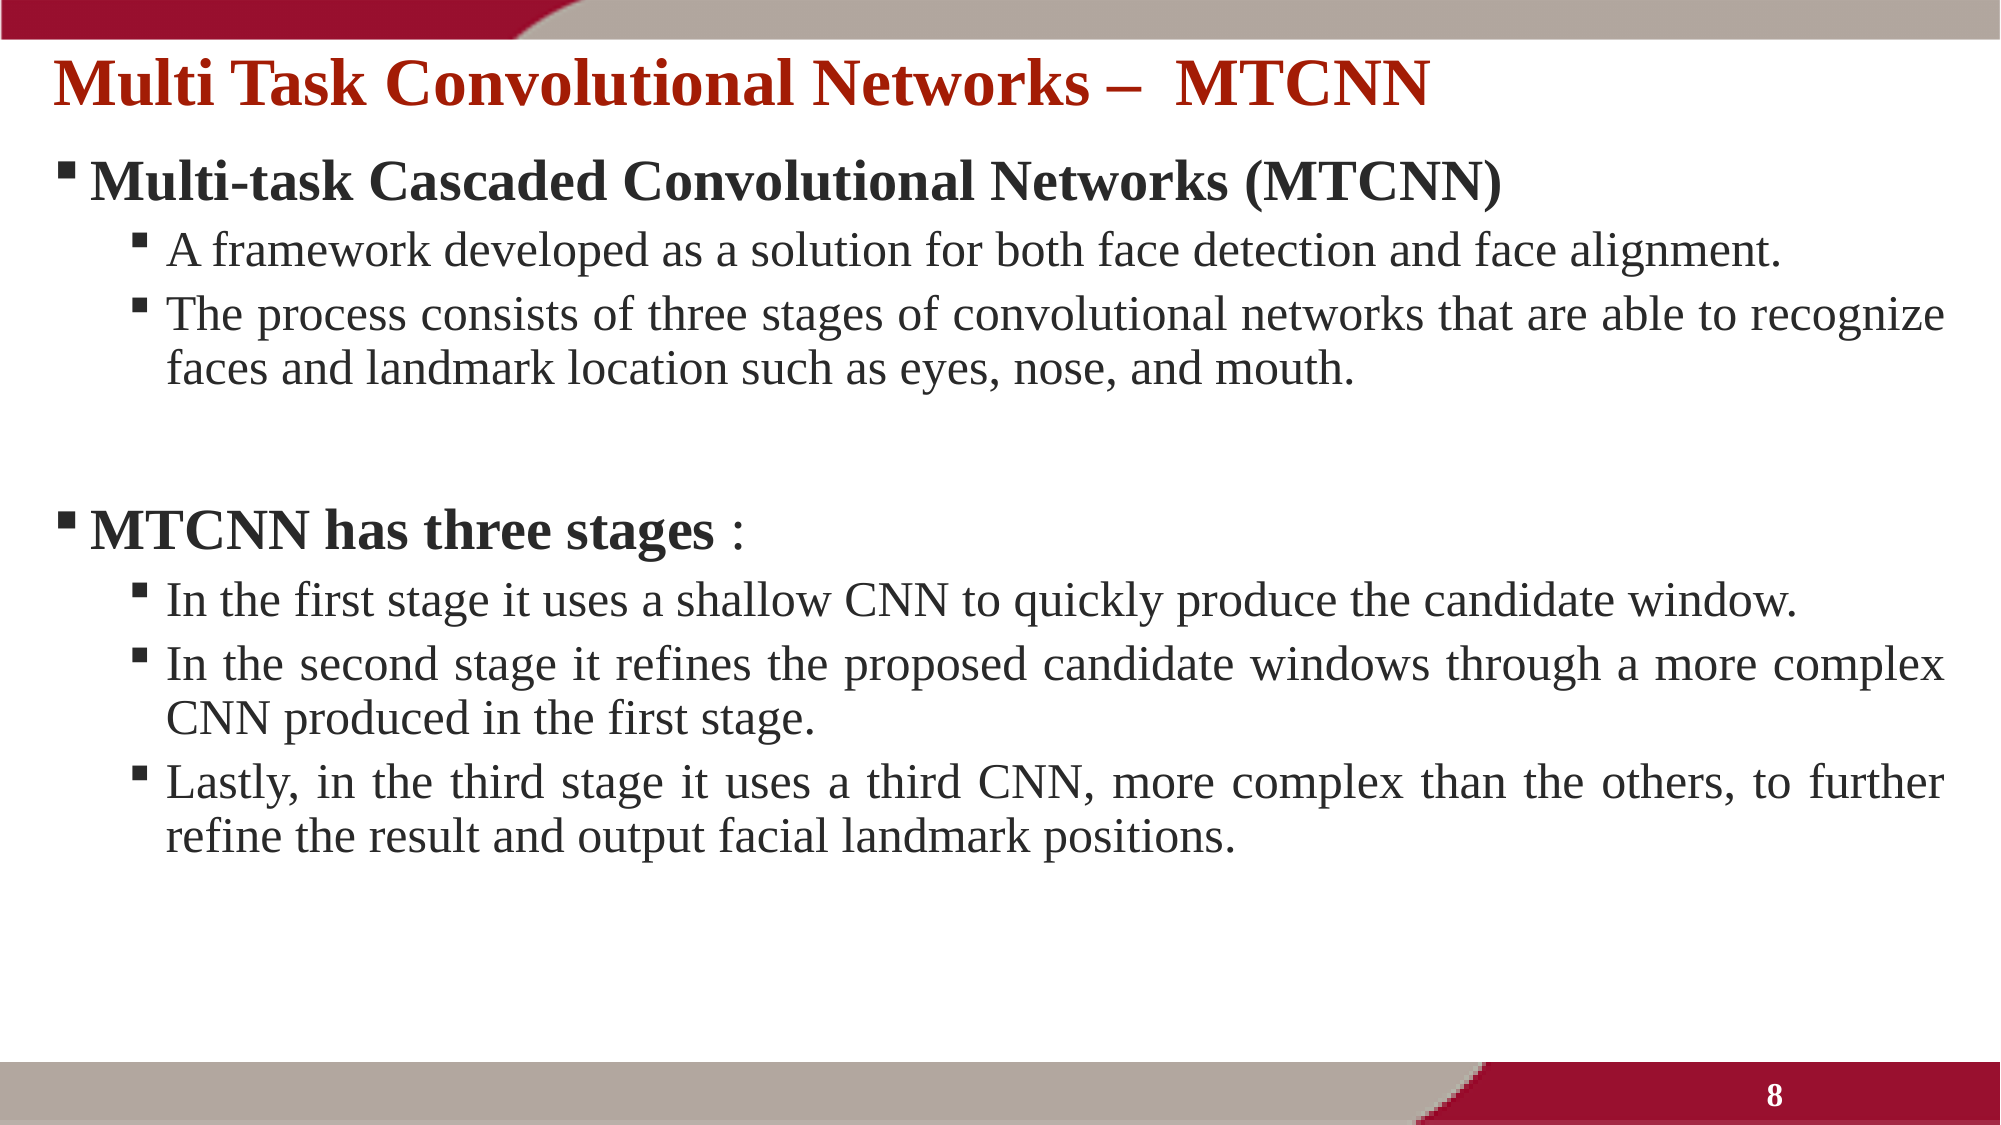

# Multi Task Convolutional Networks –  MTCNN
Multi-task Cascaded Convolutional Networks (MTCNN)
A framework developed as a solution for both face detection and face alignment.
The process consists of three stages of convolutional networks that are able to recognize faces and landmark location such as eyes, nose, and mouth.

MTCNN has three stages :
In the first stage it uses a shallow CNN to quickly produce the candidate window.
In the second stage it refines the proposed candidate windows through a more complex CNN produced in the first stage.
Lastly, in the third stage it uses a third CNN, more complex than the others, to further refine the result and output facial landmark positions.
8